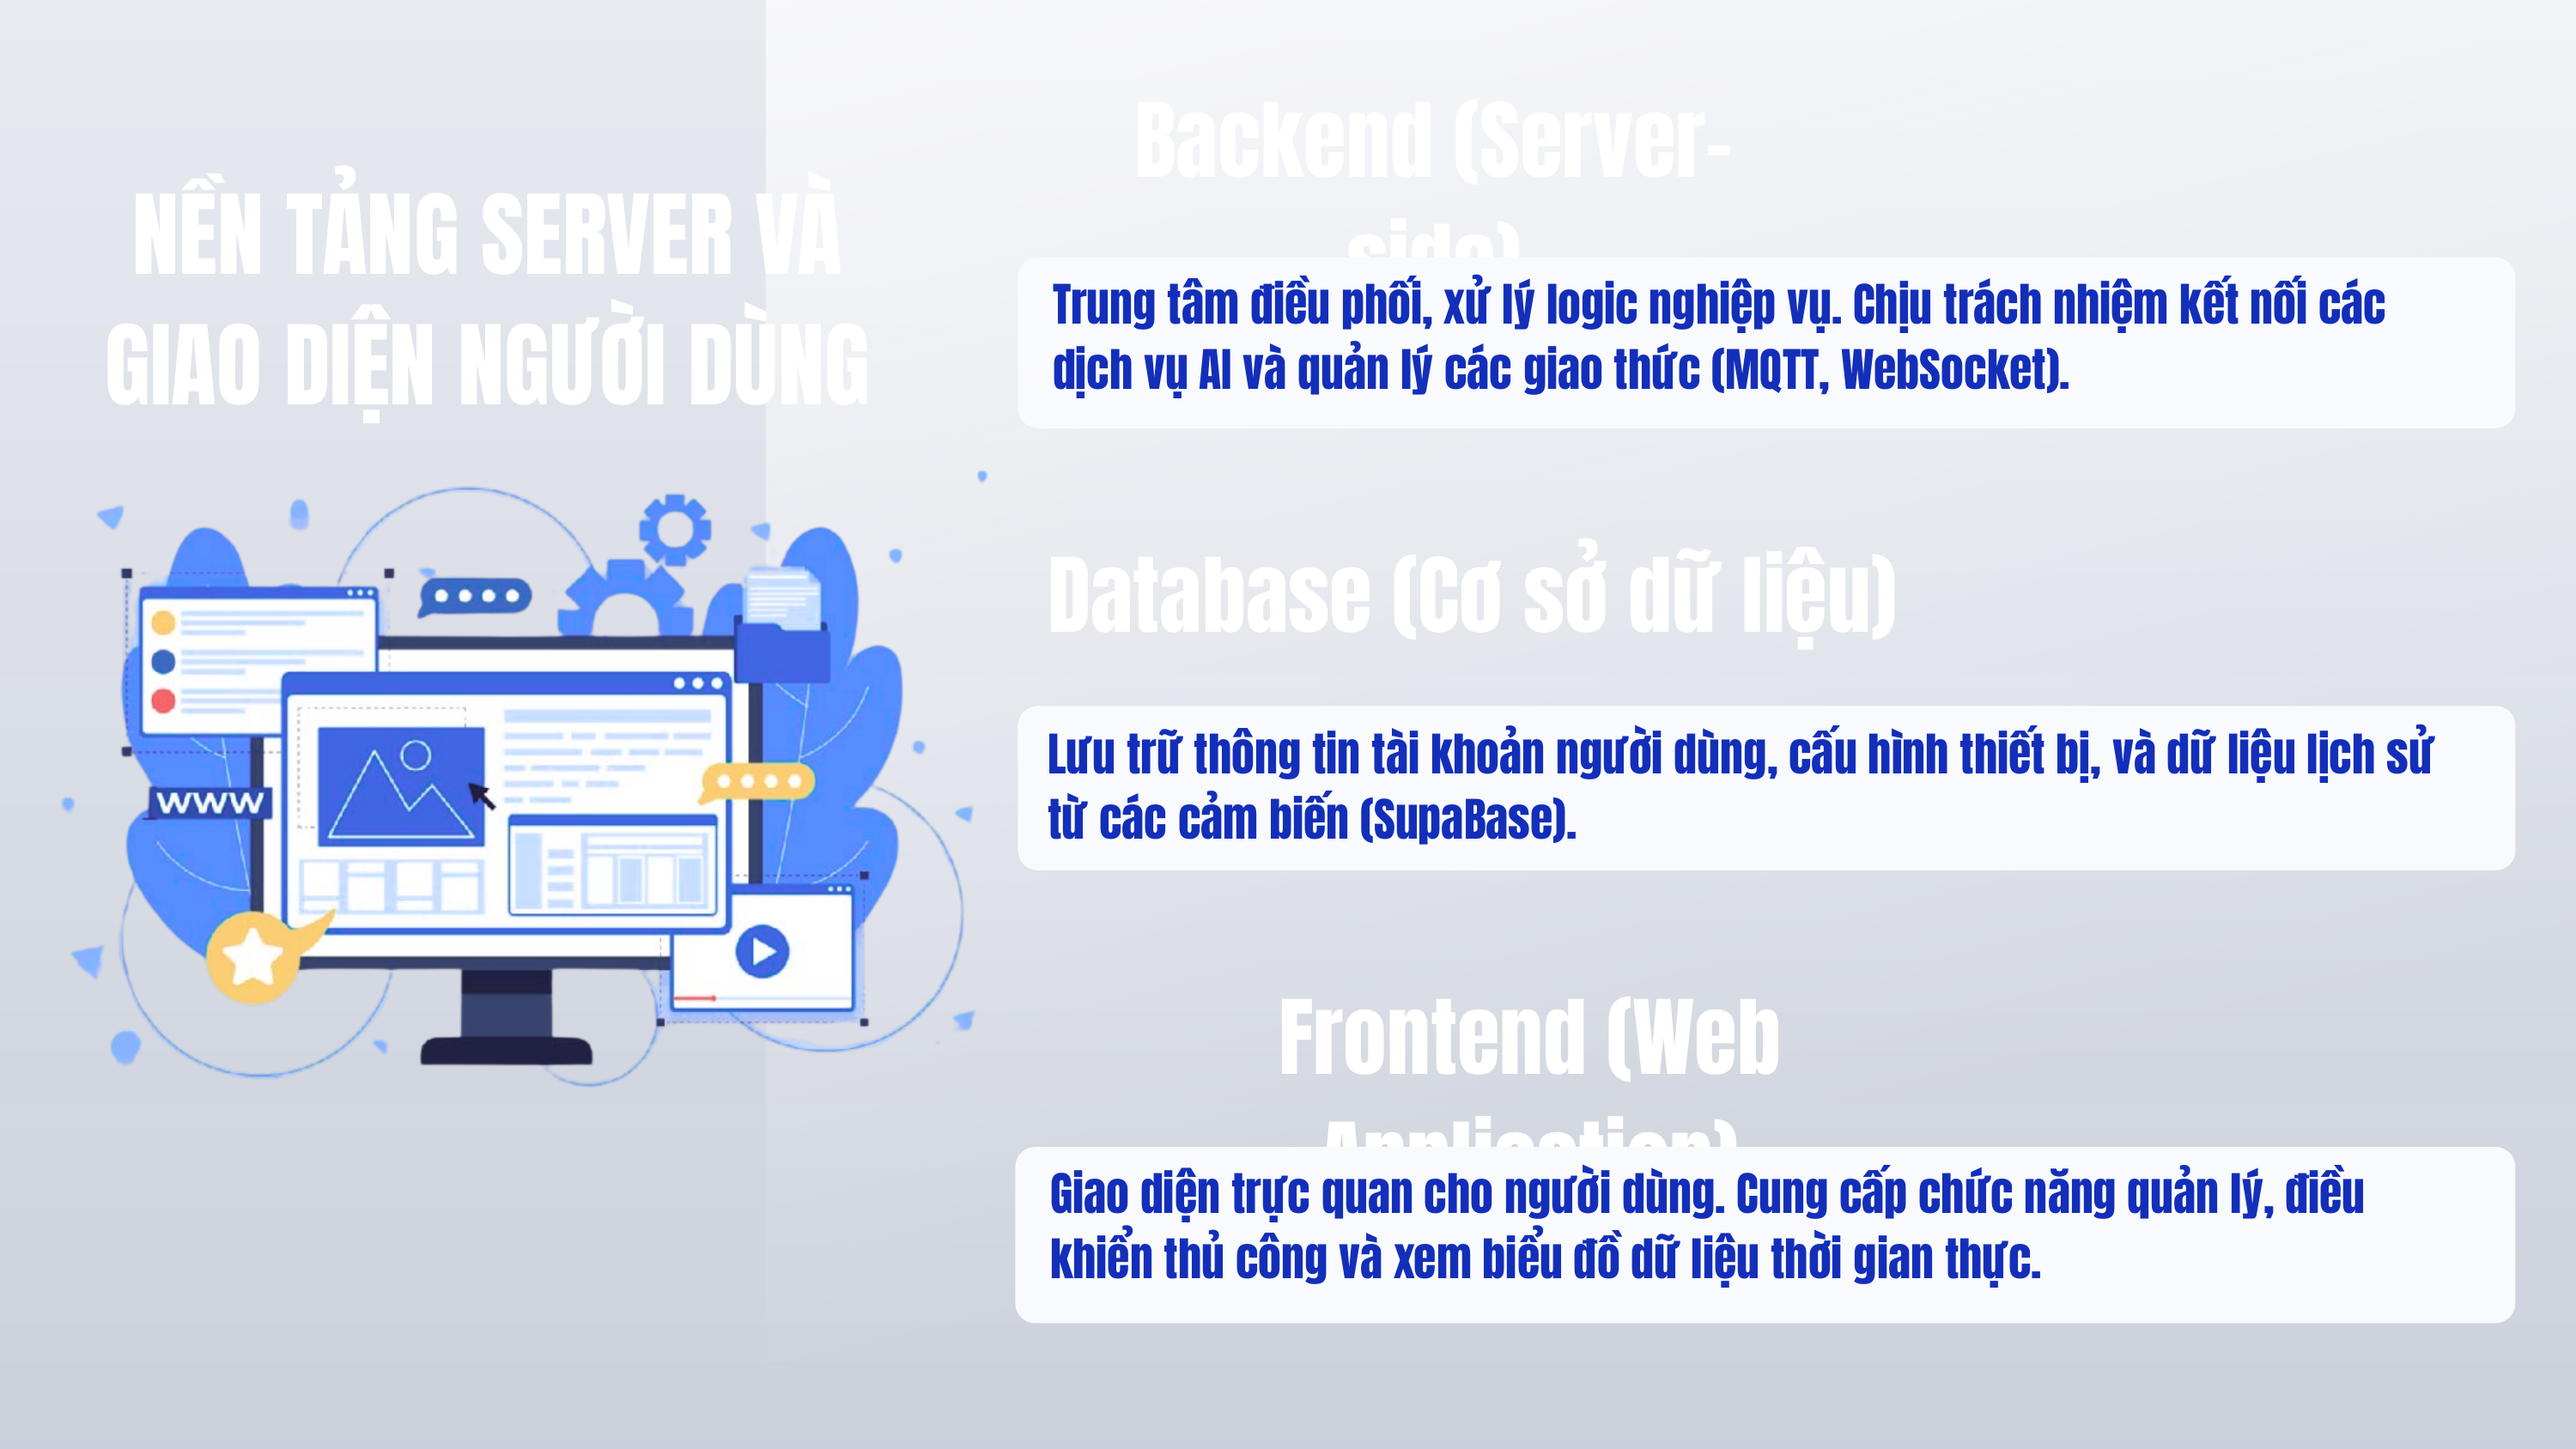

Backend (Server-side)

NỀN TẢNG SERVER VÀ GIAO DIỆN NGƯỜI DÙNG

Trung tâm điều phối, xử lý logic nghiệp vụ. Chịu trách nhiệm kết nối các dịch vụ AI và quản lý các giao thức (MQTT, WebSocket).

Database (Cơ sở dữ liệu)

Lưu trữ thông tin tài khoản người dùng, cấu hình thiết bị, và dữ liệu lịch sử từ các cảm biến (SupaBase).
Frontend (Web Application)

Giao diện trực quan cho người dùng. Cung cấp chức năng quản lý, điều khiển thủ công và xem biểu đồ dữ liệu thời gian thực.